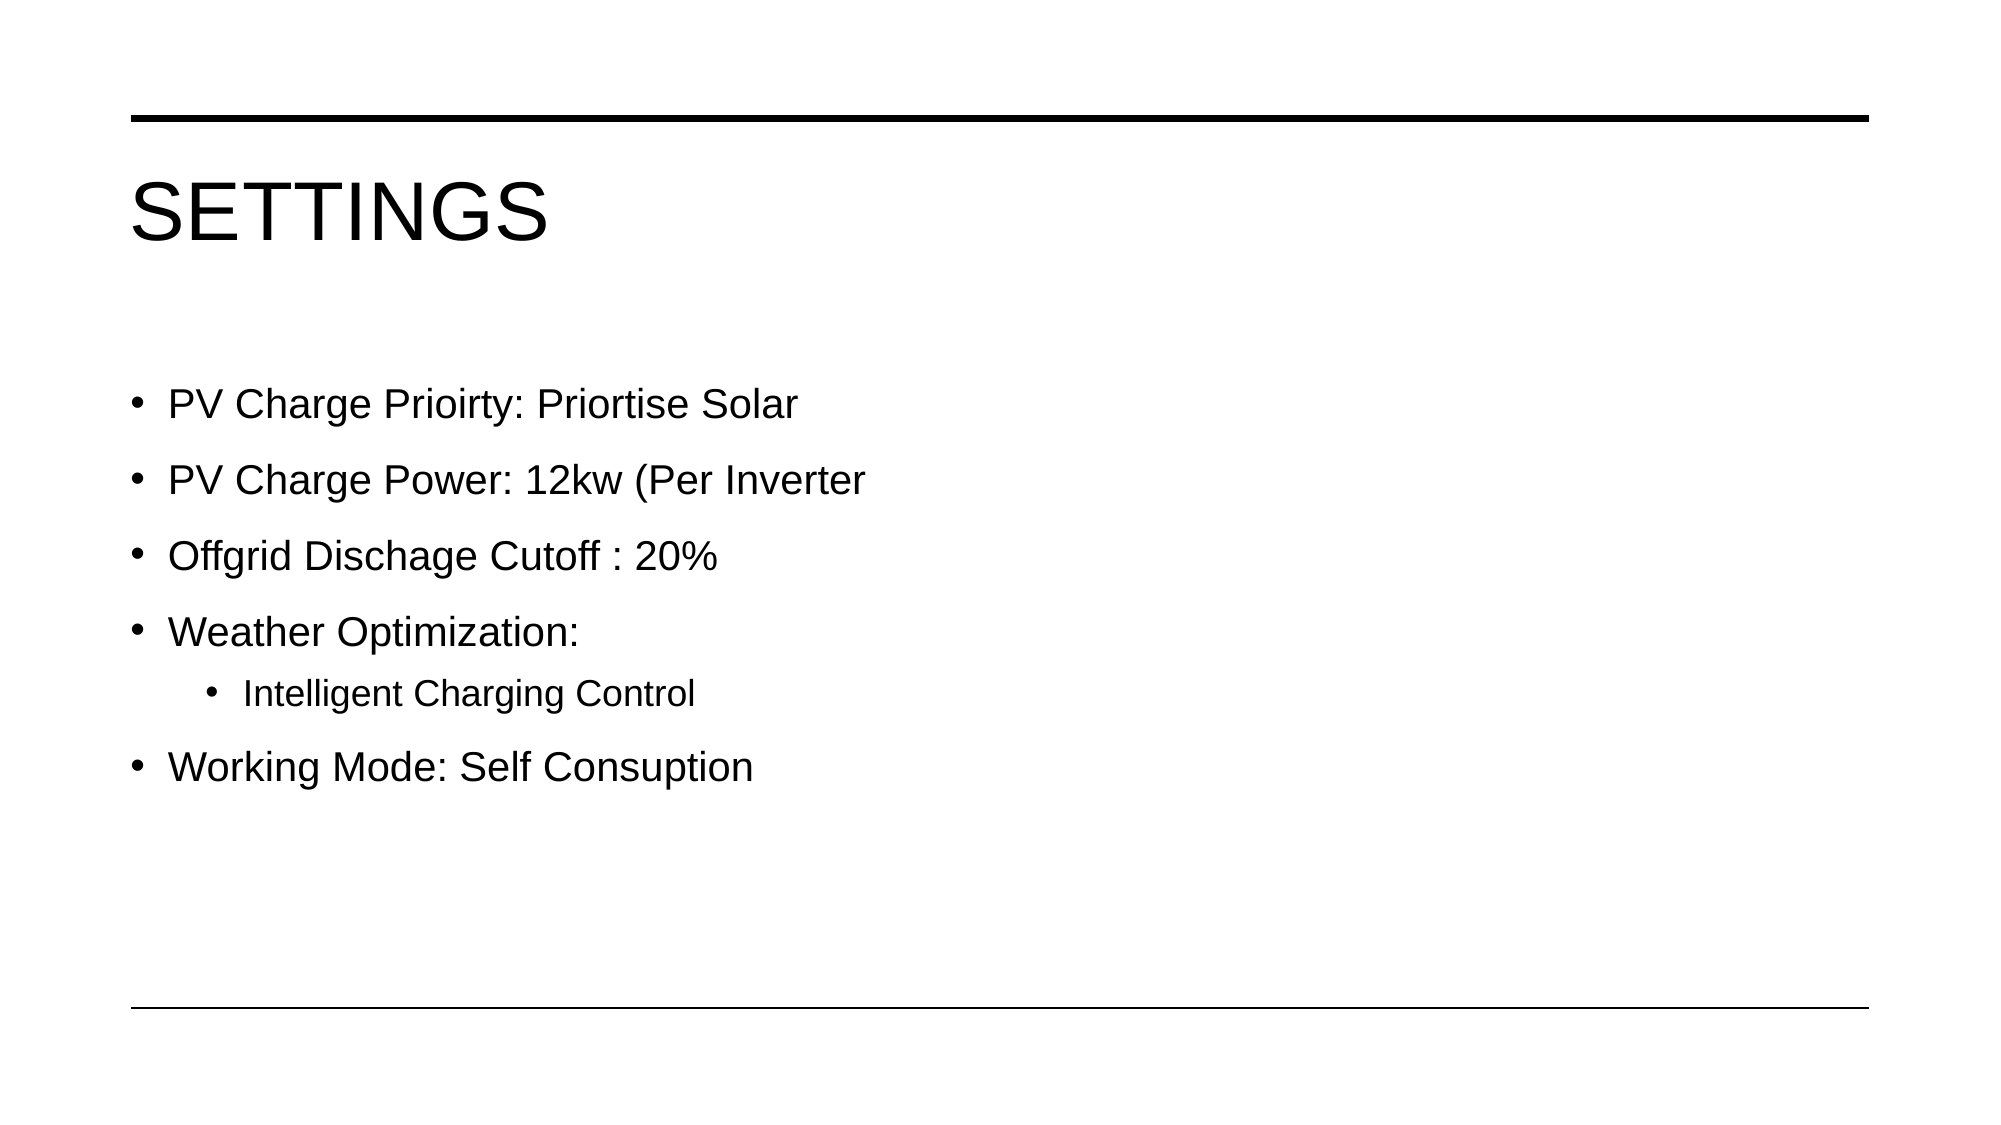

# Settings
PV Charge Prioirty: Priortise Solar
PV Charge Power: 12kw (Per Inverter
Offgrid Dischage Cutoff : 20%
Weather Optimization:
Intelligent Charging Control
Working Mode: Self Consuption